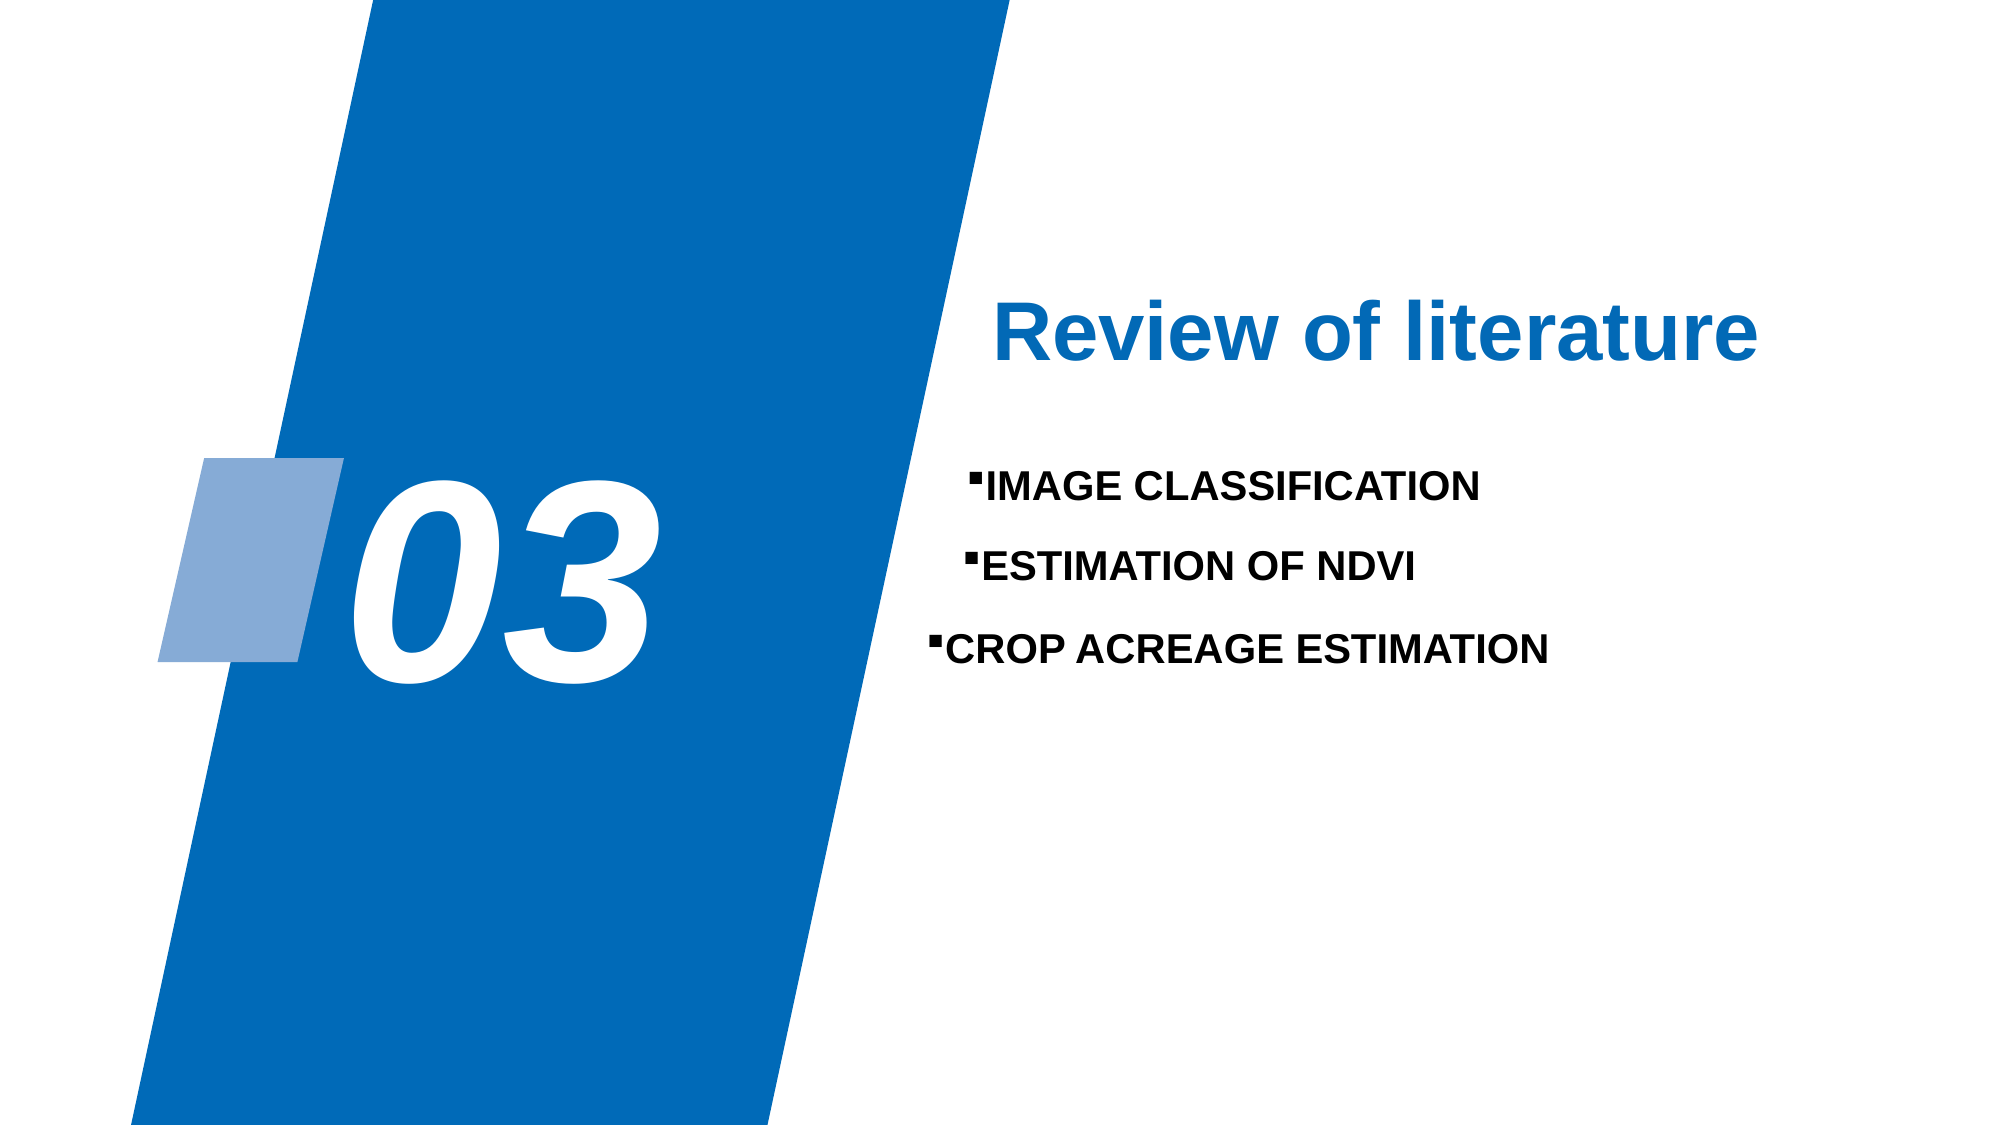

03

Review of literature
IMAGE CLASSIFICATION
ESTIMATION OF NDVI
CROP ACREAGE ESTIMATION